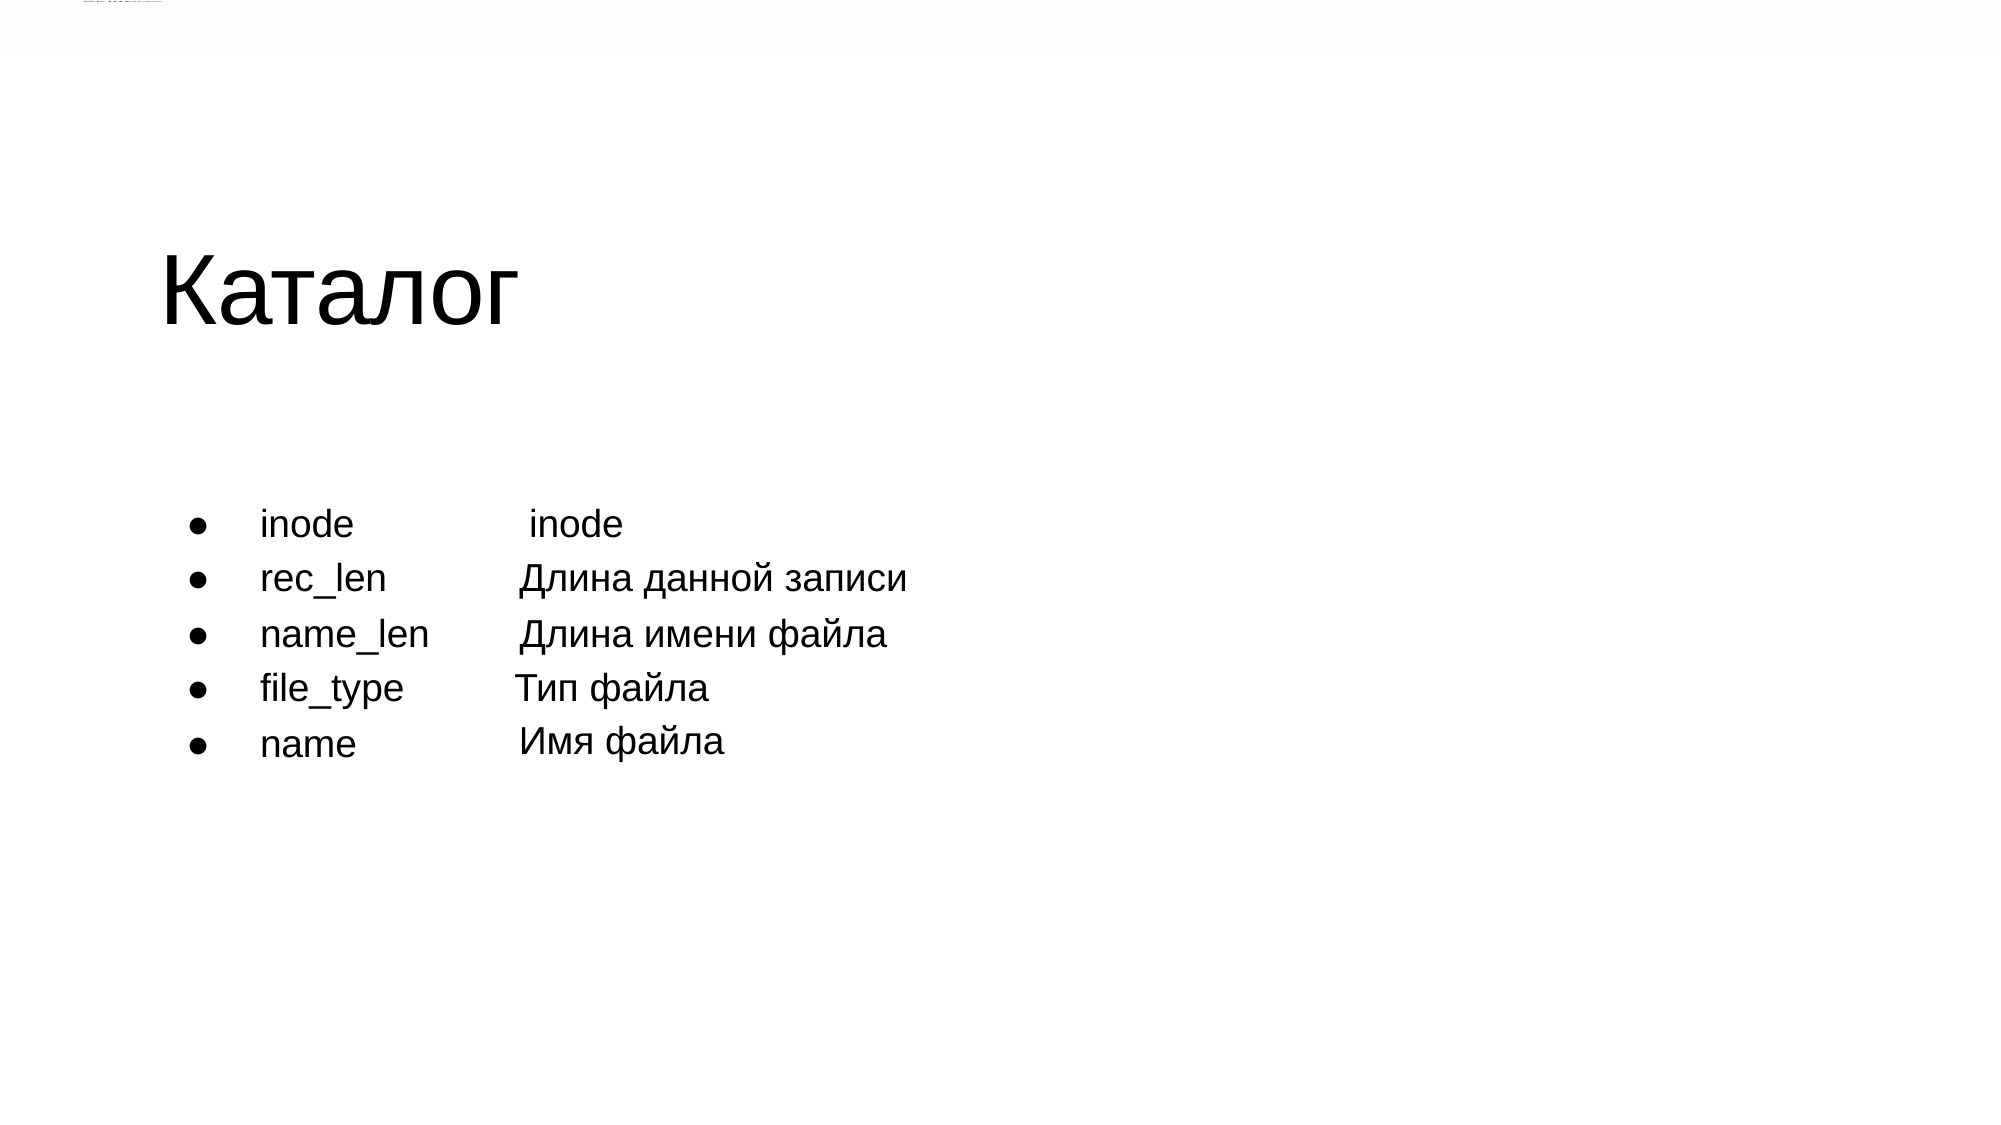

Каталог
● inode
inode
Длина данной записи
Длина имени файла
Тип файла
● rec_len
● name_len
● ﬁle_type
● name
Имя файла